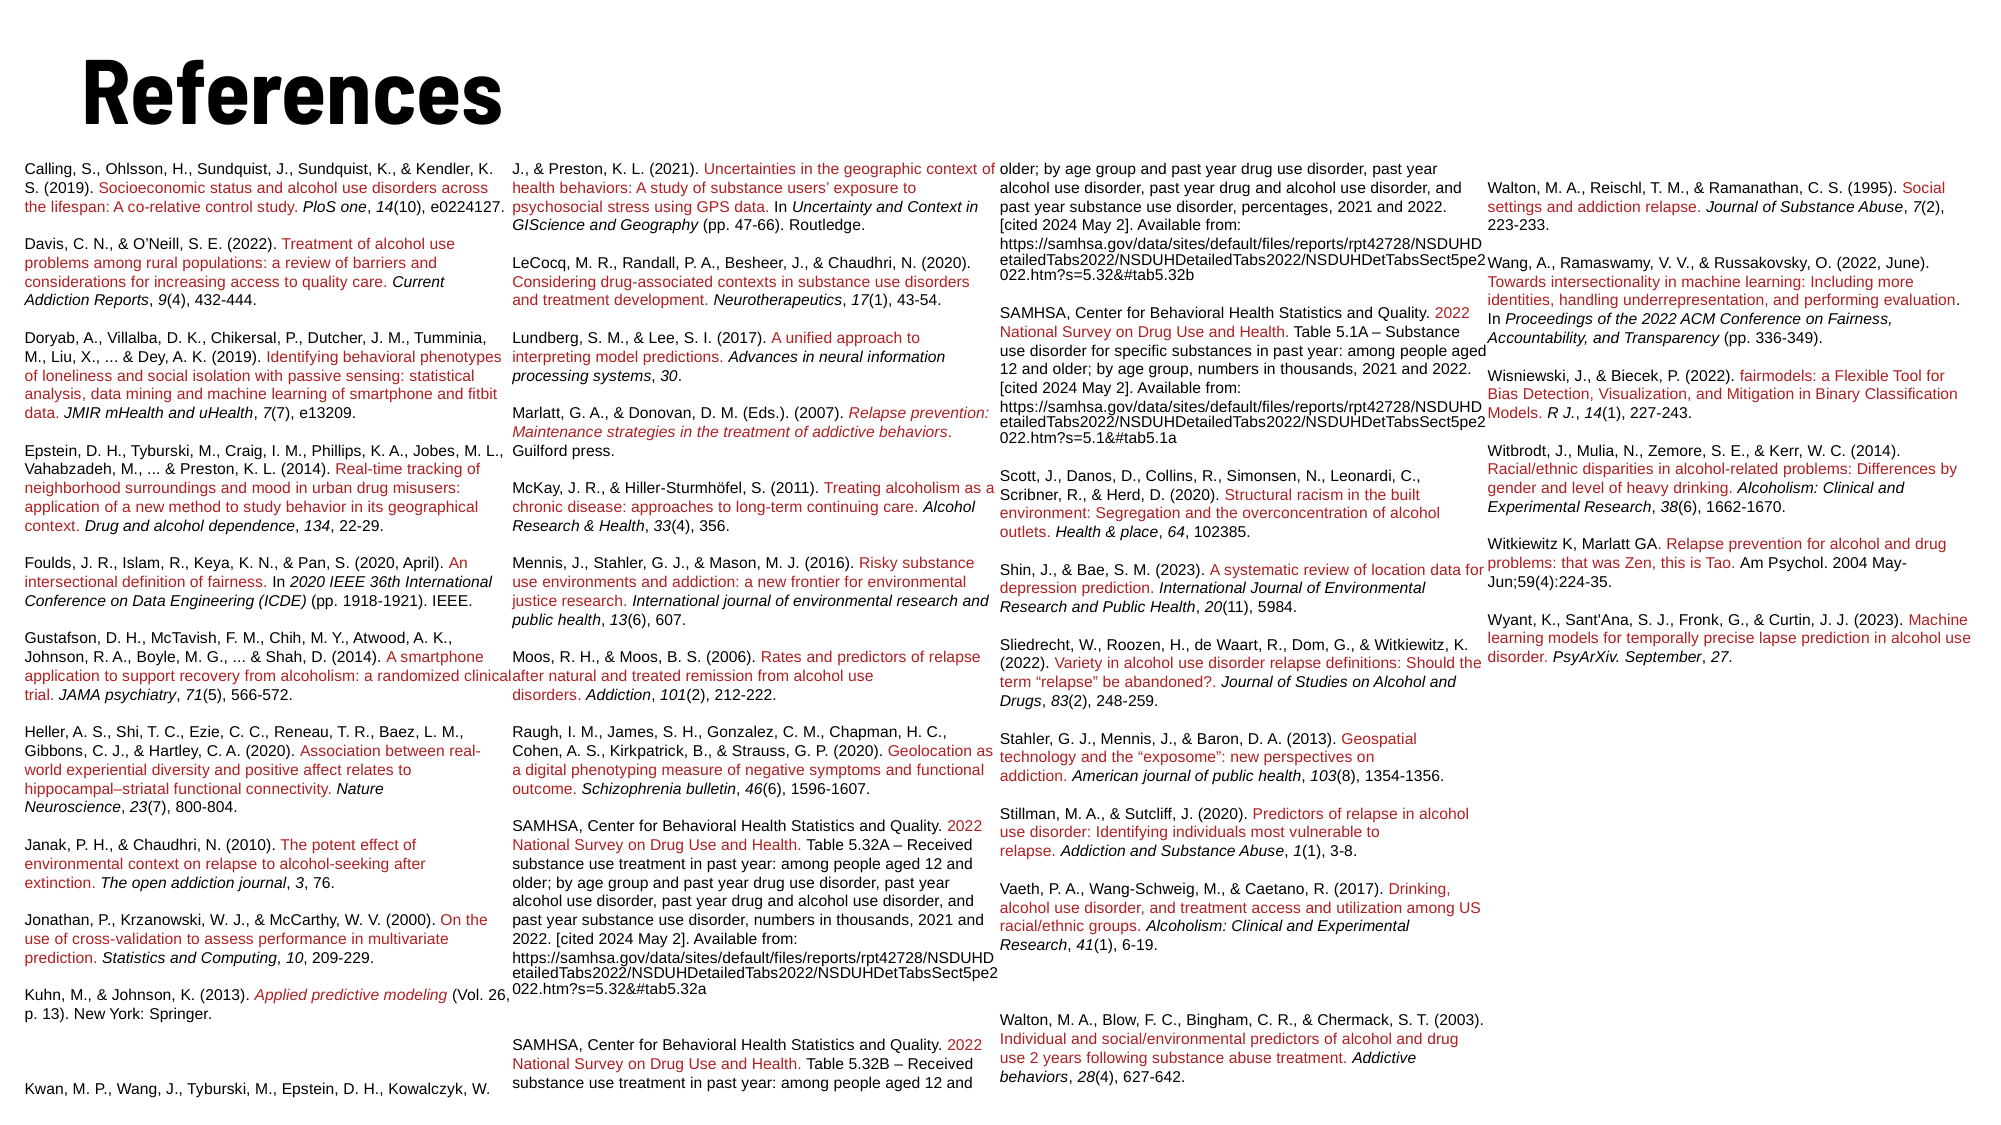

References
Calling, S., Ohlsson, H., Sundquist, J., Sundquist, K., & Kendler, K. S. (2019). Socioeconomic status and alcohol use disorders across the lifespan: A co-relative control study. PloS one, 14(10), e0224127.

Davis, C. N., & O’Neill, S. E. (2022). Treatment of alcohol use problems among rural populations: a review of barriers and considerations for increasing access to quality care. Current Addiction Reports, 9(4), 432-444.

Doryab, A., Villalba, D. K., Chikersal, P., Dutcher, J. M., Tumminia, M., Liu, X., ... & Dey, A. K. (2019). Identifying behavioral phenotypes of loneliness and social isolation with passive sensing: statistical analysis, data mining and machine learning of smartphone and fitbit data. JMIR mHealth and uHealth, 7(7), e13209.

Epstein, D. H., Tyburski, M., Craig, I. M., Phillips, K. A., Jobes, M. L., Vahabzadeh, M., ... & Preston, K. L. (2014). Real-time tracking of neighborhood surroundings and mood in urban drug misusers: application of a new method to study behavior in its geographical context. Drug and alcohol dependence, 134, 22-29.

Foulds, J. R., Islam, R., Keya, K. N., & Pan, S. (2020, April). An intersectional definition of fairness. In 2020 IEEE 36th International Conference on Data Engineering (ICDE) (pp. 1918-1921). IEEE.

Gustafson, D. H., McTavish, F. M., Chih, M. Y., Atwood, A. K., Johnson, R. A., Boyle, M. G., ... & Shah, D. (2014). A smartphone application to support recovery from alcoholism: a randomized clinical trial. JAMA psychiatry, 71(5), 566-572.

Heller, A. S., Shi, T. C., Ezie, C. C., Reneau, T. R., Baez, L. M., Gibbons, C. J., & Hartley, C. A. (2020). Association between real-world experiential diversity and positive affect relates to hippocampal–striatal functional connectivity. Nature Neuroscience, 23(7), 800-804.

Janak, P. H., & Chaudhri, N. (2010). The potent effect of environmental context on relapse to alcohol-seeking after extinction. The open addiction journal, 3, 76.

Jonathan, P., Krzanowski, W. J., & McCarthy, W. V. (2000). On the use of cross-validation to assess performance in multivariate prediction. Statistics and Computing, 10, 209-229.

Kuhn, M., & Johnson, K. (2013). Applied predictive modeling (Vol. 26, p. 13). New York: Springer.

Kwan, M. P., Wang, J., Tyburski, M., Epstein, D. H., Kowalczyk, W. J., & Preston, K. L. (2021). Uncertainties in the geographic context of health behaviors: A study of substance users’ exposure to psychosocial stress using GPS data. In Uncertainty and Context in GIScience and Geography (pp. 47-66). Routledge.

LeCocq, M. R., Randall, P. A., Besheer, J., & Chaudhri, N. (2020). Considering drug-associated contexts in substance use disorders and treatment development. Neurotherapeutics, 17(1), 43-54.

Lundberg, S. M., & Lee, S. I. (2017). A unified approach to interpreting model predictions. Advances in neural information processing systems, 30.

Marlatt, G. A., & Donovan, D. M. (Eds.). (2007). Relapse prevention: Maintenance strategies in the treatment of addictive behaviors. Guilford press.

McKay, J. R., & Hiller-Sturmhöfel, S. (2011). Treating alcoholism as a chronic disease: approaches to long-term continuing care. Alcohol Research & Health, 33(4), 356.

Mennis, J., Stahler, G. J., & Mason, M. J. (2016). Risky substance use environments and addiction: a new frontier for environmental justice research. International journal of environmental research and public health, 13(6), 607.

Moos, R. H., & Moos, B. S. (2006). Rates and predictors of relapse after natural and treated remission from alcohol use disorders. Addiction, 101(2), 212-222.

Raugh, I. M., James, S. H., Gonzalez, C. M., Chapman, H. C., Cohen, A. S., Kirkpatrick, B., & Strauss, G. P. (2020). Geolocation as a digital phenotyping measure of negative symptoms and functional outcome. Schizophrenia bulletin, 46(6), 1596-1607.

SAMHSA, Center for Behavioral Health Statistics and Quality. 2022 National Survey on Drug Use and Health. Table 5.32A – Received substance use treatment in past year: among people aged 12 and older; by age group and past year drug use disorder, past year alcohol use disorder, past year drug and alcohol use disorder, and past year substance use disorder, numbers in thousands, 2021 and 2022. [cited 2024 May 2]. Available from: https://samhsa.gov/data/sites/default/files/reports/rpt42728/NSDUHDetailedTabs2022/NSDUHDetailedTabs2022/NSDUHDetTabsSect5pe2022.htm?s=5.32&#tab5.32a

SAMHSA, Center for Behavioral Health Statistics and Quality. 2022 National Survey on Drug Use and Health. Table 5.32B – Received substance use treatment in past year: among people aged 12 and older; by age group and past year drug use disorder, past year alcohol use disorder, past year drug and alcohol use disorder, and past year substance use disorder, percentages, 2021 and 2022. [cited 2024 May 2]. Available from: https://samhsa.gov/data/sites/default/files/reports/rpt42728/NSDUHDetailedTabs2022/NSDUHDetailedTabs2022/NSDUHDetTabsSect5pe2022.htm?s=5.32&#tab5.32b

SAMHSA, Center for Behavioral Health Statistics and Quality. 2022 National Survey on Drug Use and Health. Table 5.1A – Substance use disorder for specific substances in past year: among people aged 12 and older; by age group, numbers in thousands, 2021 and 2022. [cited 2024 May 2]. Available from: https://samhsa.gov/data/sites/default/files/reports/rpt42728/NSDUHDetailedTabs2022/NSDUHDetailedTabs2022/NSDUHDetTabsSect5pe2022.htm?s=5.1&#tab5.1a

Scott, J., Danos, D., Collins, R., Simonsen, N., Leonardi, C., Scribner, R., & Herd, D. (2020). Structural racism in the built environment: Segregation and the overconcentration of alcohol outlets. Health & place, 64, 102385.

Shin, J., & Bae, S. M. (2023). A systematic review of location data for depression prediction. International Journal of Environmental Research and Public Health, 20(11), 5984.

Sliedrecht, W., Roozen, H., de Waart, R., Dom, G., & Witkiewitz, K. (2022). Variety in alcohol use disorder relapse definitions: Should the term “relapse” be abandoned?. Journal of Studies on Alcohol and Drugs, 83(2), 248-259.

Stahler, G. J., Mennis, J., & Baron, D. A. (2013). Geospatial technology and the “exposome”: new perspectives on addiction. American journal of public health, 103(8), 1354-1356.

Stillman, M. A., & Sutcliff, J. (2020). Predictors of relapse in alcohol use disorder: Identifying individuals most vulnerable to relapse. Addiction and Substance Abuse, 1(1), 3-8.

Vaeth, P. A., Wang‐Schweig, M., & Caetano, R. (2017). Drinking, alcohol use disorder, and treatment access and utilization among US racial/ethnic groups. Alcoholism: Clinical and Experimental Research, 41(1), 6-19.

Walton, M. A., Blow, F. C., Bingham, C. R., & Chermack, S. T. (2003). Individual and social/environmental predictors of alcohol and drug use 2 years following substance abuse treatment. Addictive behaviors, 28(4), 627-642.

Walton, M. A., Reischl, T. M., & Ramanathan, C. S. (1995). Social settings and addiction relapse. Journal of Substance Abuse, 7(2), 223-233.

Wang, A., Ramaswamy, V. V., & Russakovsky, O. (2022, June). Towards intersectionality in machine learning: Including more identities, handling underrepresentation, and performing evaluation. In Proceedings of the 2022 ACM Conference on Fairness, Accountability, and Transparency (pp. 336-349).

Wisniewski, J., & Biecek, P. (2022). fairmodels: a Flexible Tool for Bias Detection, Visualization, and Mitigation in Binary Classification Models. R J., 14(1), 227-243.

Witbrodt, J., Mulia, N., Zemore, S. E., & Kerr, W. C. (2014). Racial/ethnic disparities in alcohol‐related problems: Differences by gender and level of heavy drinking. Alcoholism: Clinical and Experimental Research, 38(6), 1662-1670.

Witkiewitz K, Marlatt GA. Relapse prevention for alcohol and drug problems: that was Zen, this is Tao. Am Psychol. 2004 May-Jun;59(4):224-35.
Wyant, K., Sant'Ana, S. J., Fronk, G., & Curtin, J. J. (2023). Machine learning models for temporally precise lapse prediction in alcohol use disorder. PsyArXiv. September, 27.